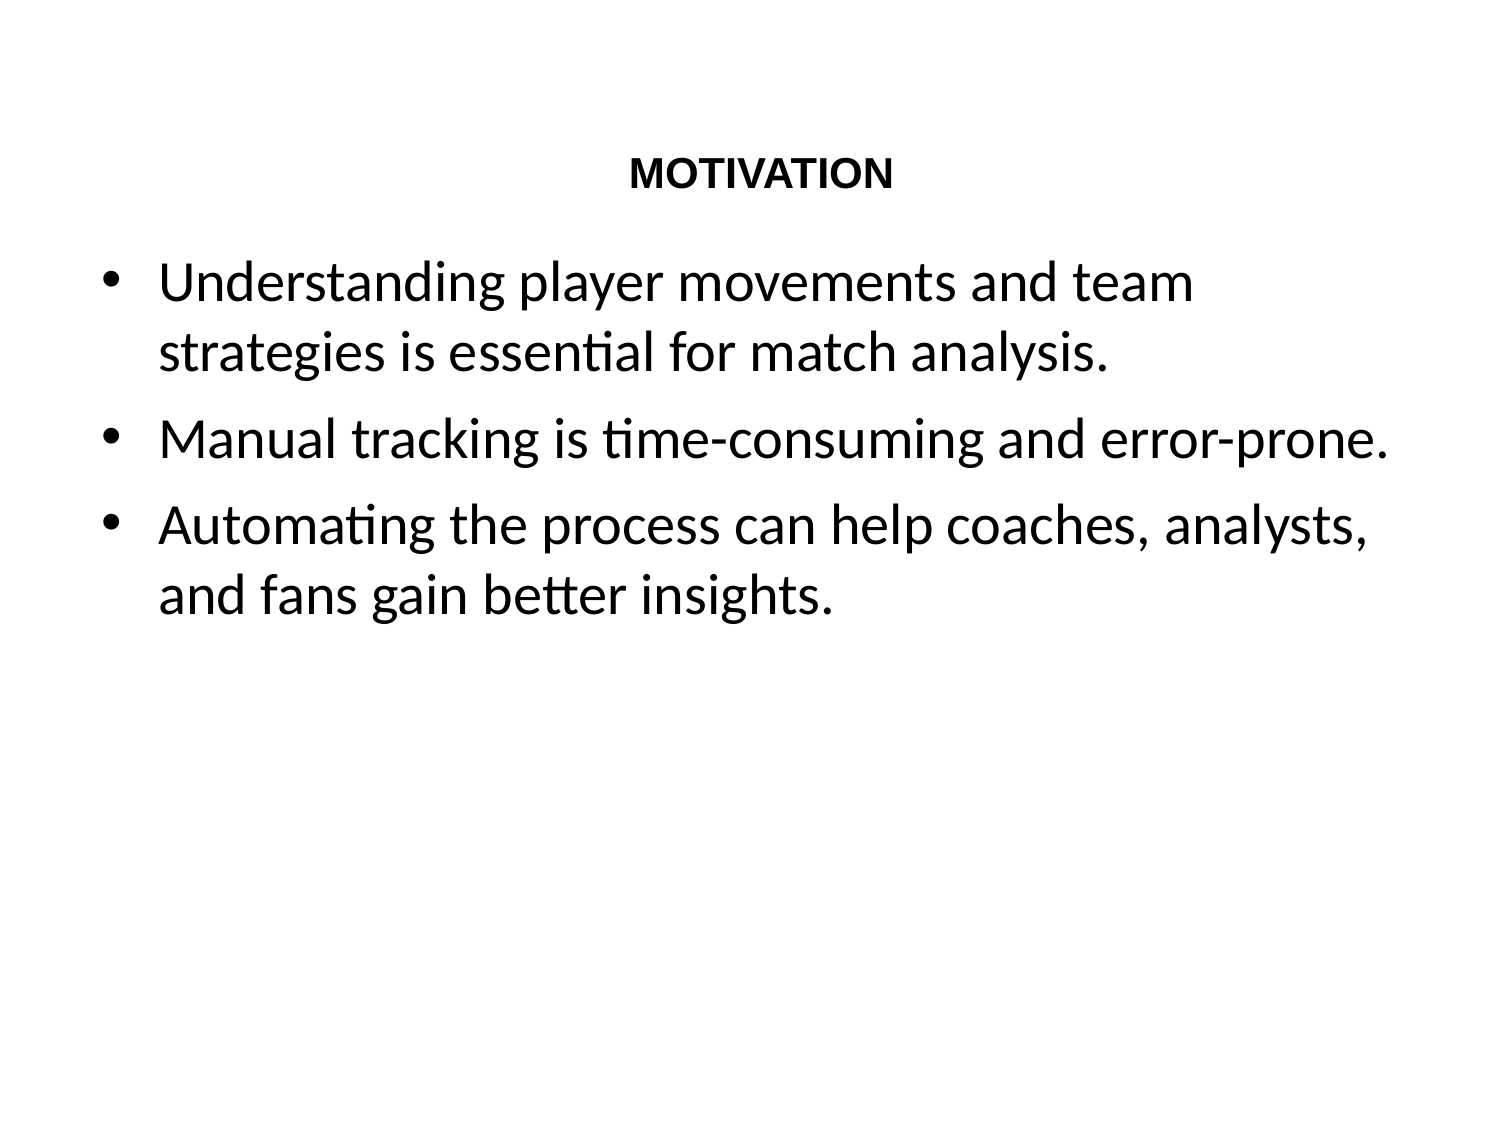

# MOTIVATION
Understanding player movements and team strategies is essential for match analysis.
Manual tracking is time-consuming and error-prone.
Automating the process can help coaches, analysts, and fans gain better insights.